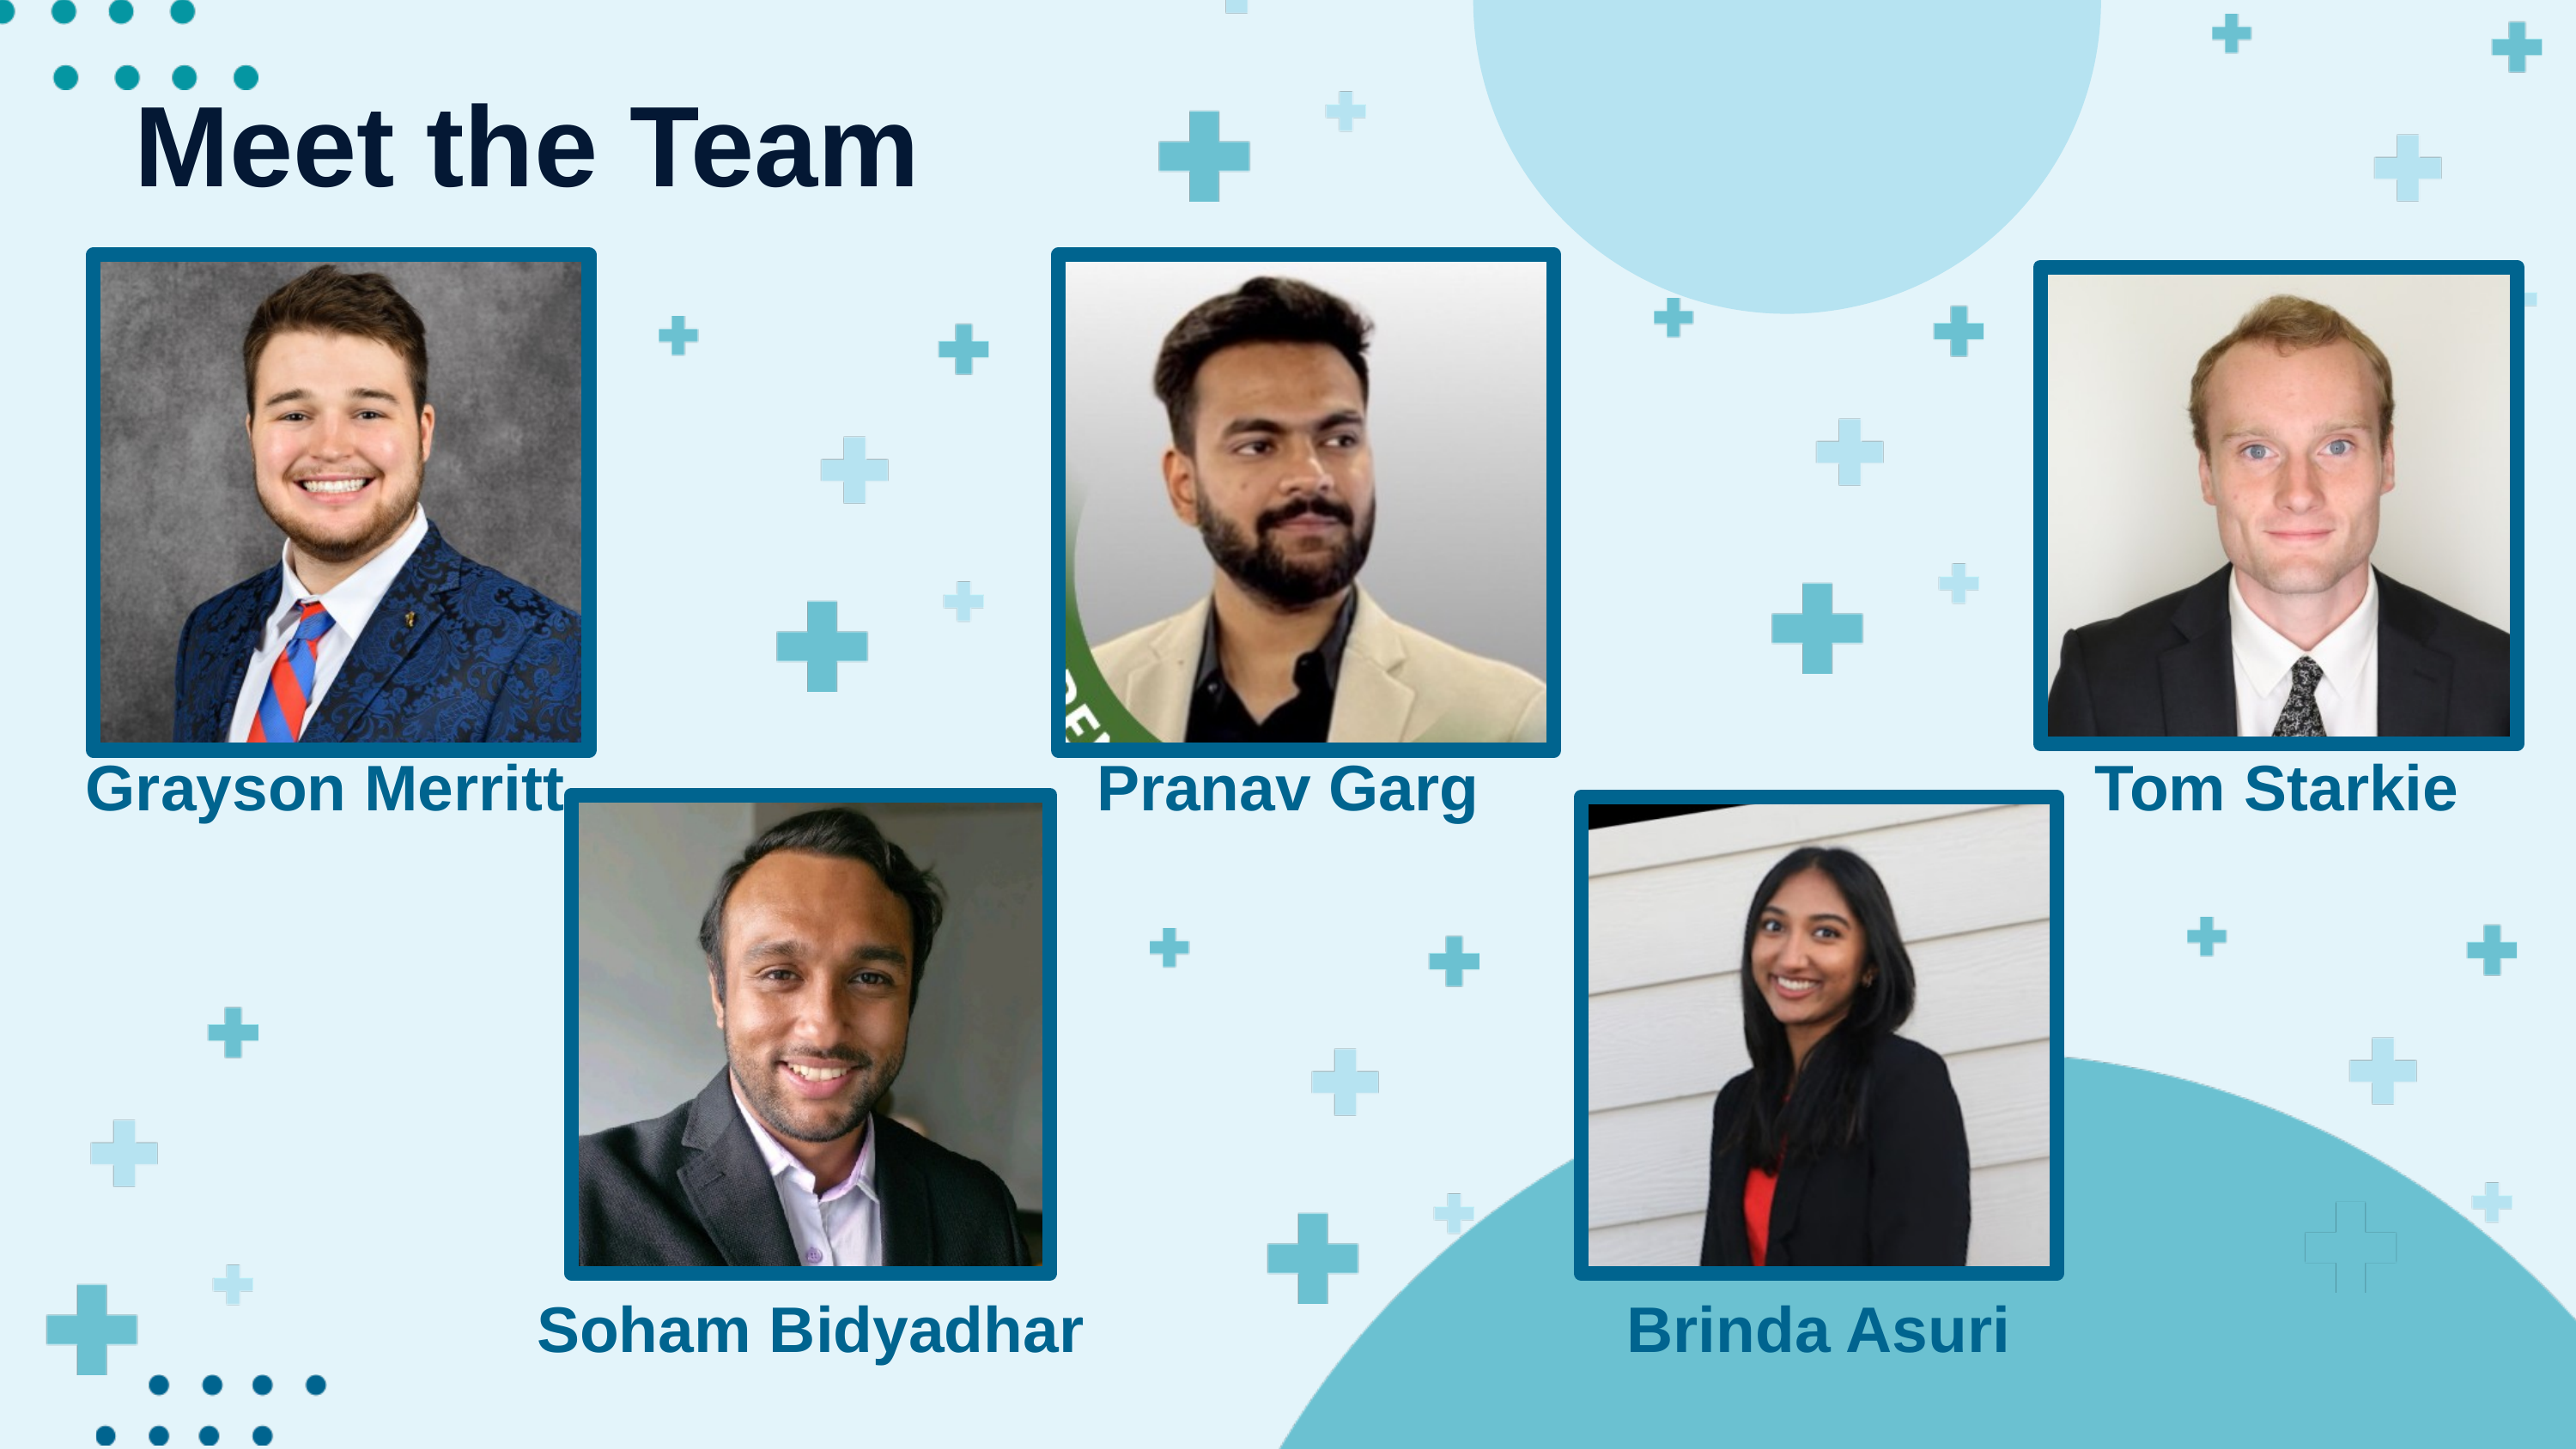

Meet the Team

Grayson Merritt
Pranav Garg
Tom Starkie

Soham Bidyadhar
Brinda Asuri